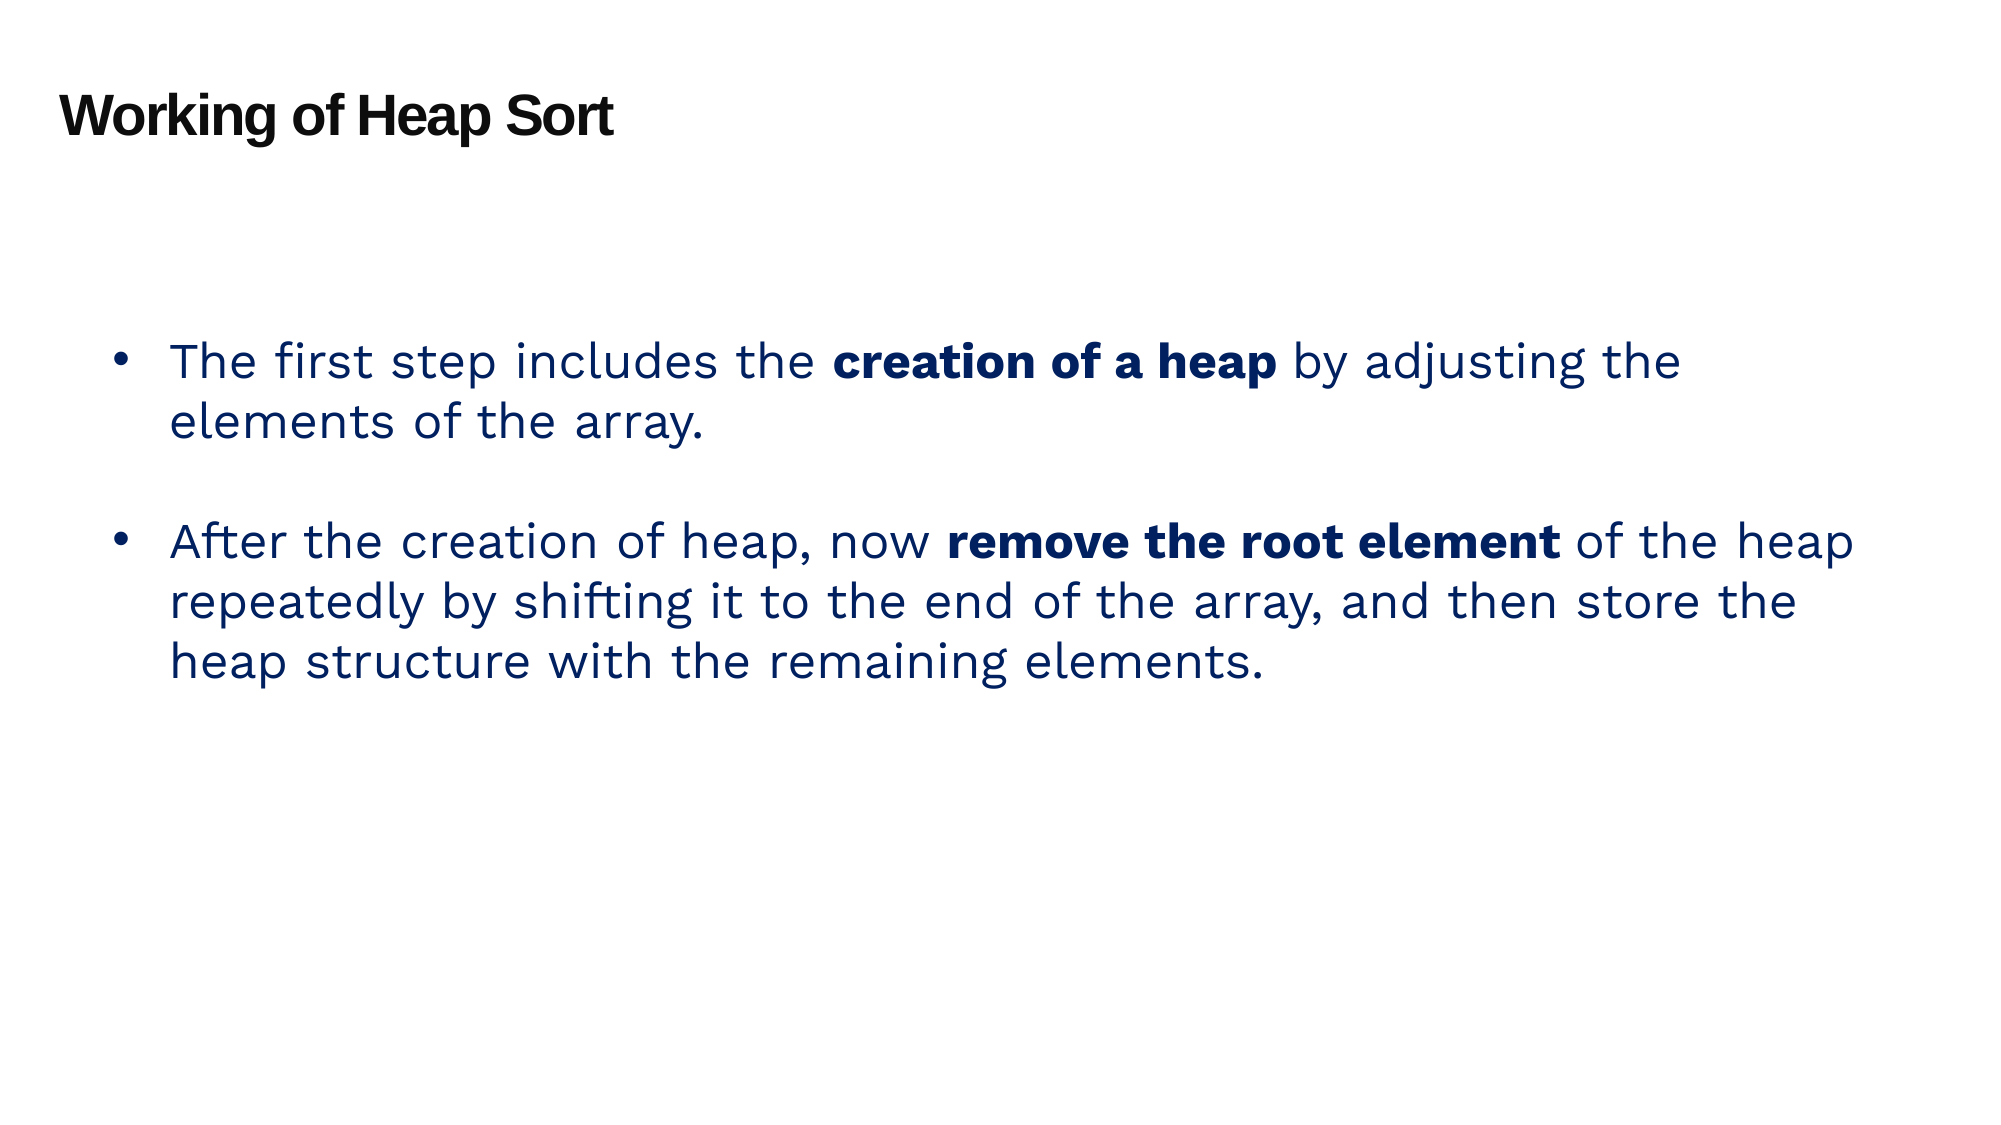

Working of Heap Sort
The first step includes the creation of a heap by adjusting the elements of the array.

After the creation of heap, now remove the root element of the heap repeatedly by shifting it to the end of the array, and then store the heap structure with the remaining elements.